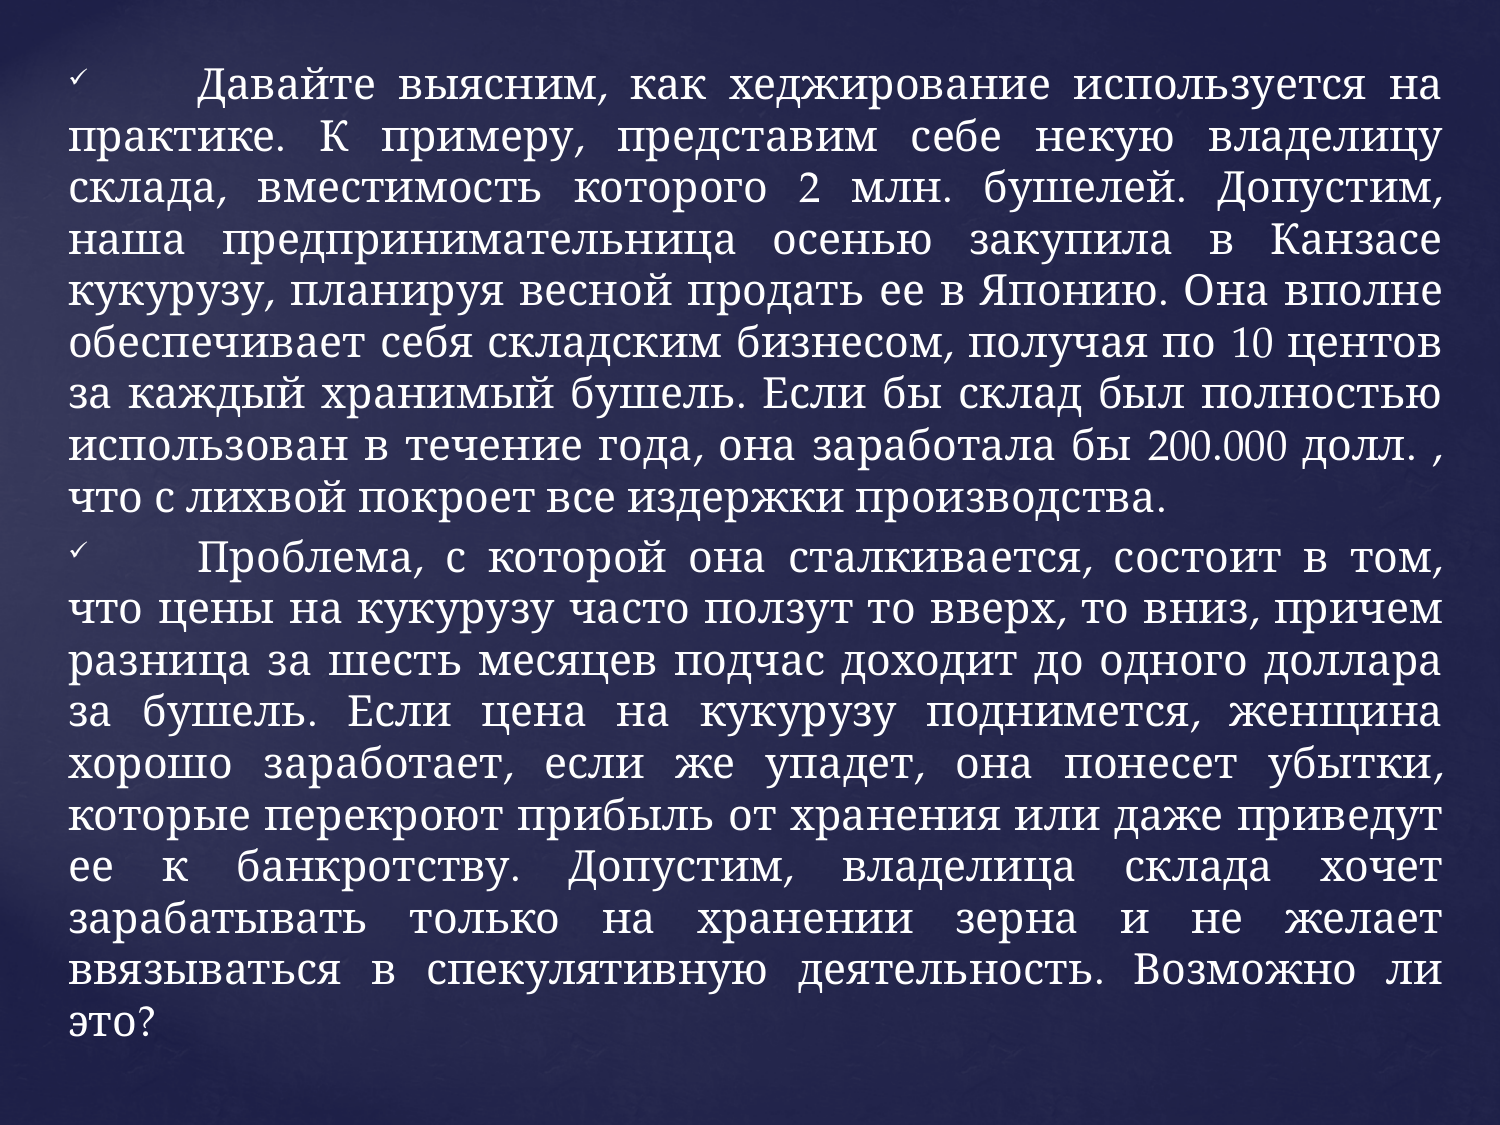

Давайте выясним, как хеджирование используется на практике. К примеру, представим себе некую владелицу склада, вместимость которого 2 млн. бушелей. Допустим, наша предпринимательница осенью закупила в Канзасе кукурузу, планируя весной продать ее в Японию. Она вполне обеспечивает себя складским бизнесом, получая по 10 центов за каждый хранимый бушель. Если бы склад был полностью использован в течение года, она заработала бы 200.000 долл. , что с лихвой покроет все издержки производства.
	Проблема, с которой она сталкивается, состоит в том, что цены на кукурузу часто ползут то вверх, то вниз, причем разница за шесть месяцев подчас доходит до одного доллара за бушель. Если цена на кукурузу поднимется, женщина хорошо заработает, если же упадет, она понесет убытки, которые перекроют прибыль от хранения или даже приведут ее к банкротству. Допустим, владелица склада хочет зарабатывать только на хранении зерна и не желает ввязываться в спекулятивную деятельность. Возможно ли это?